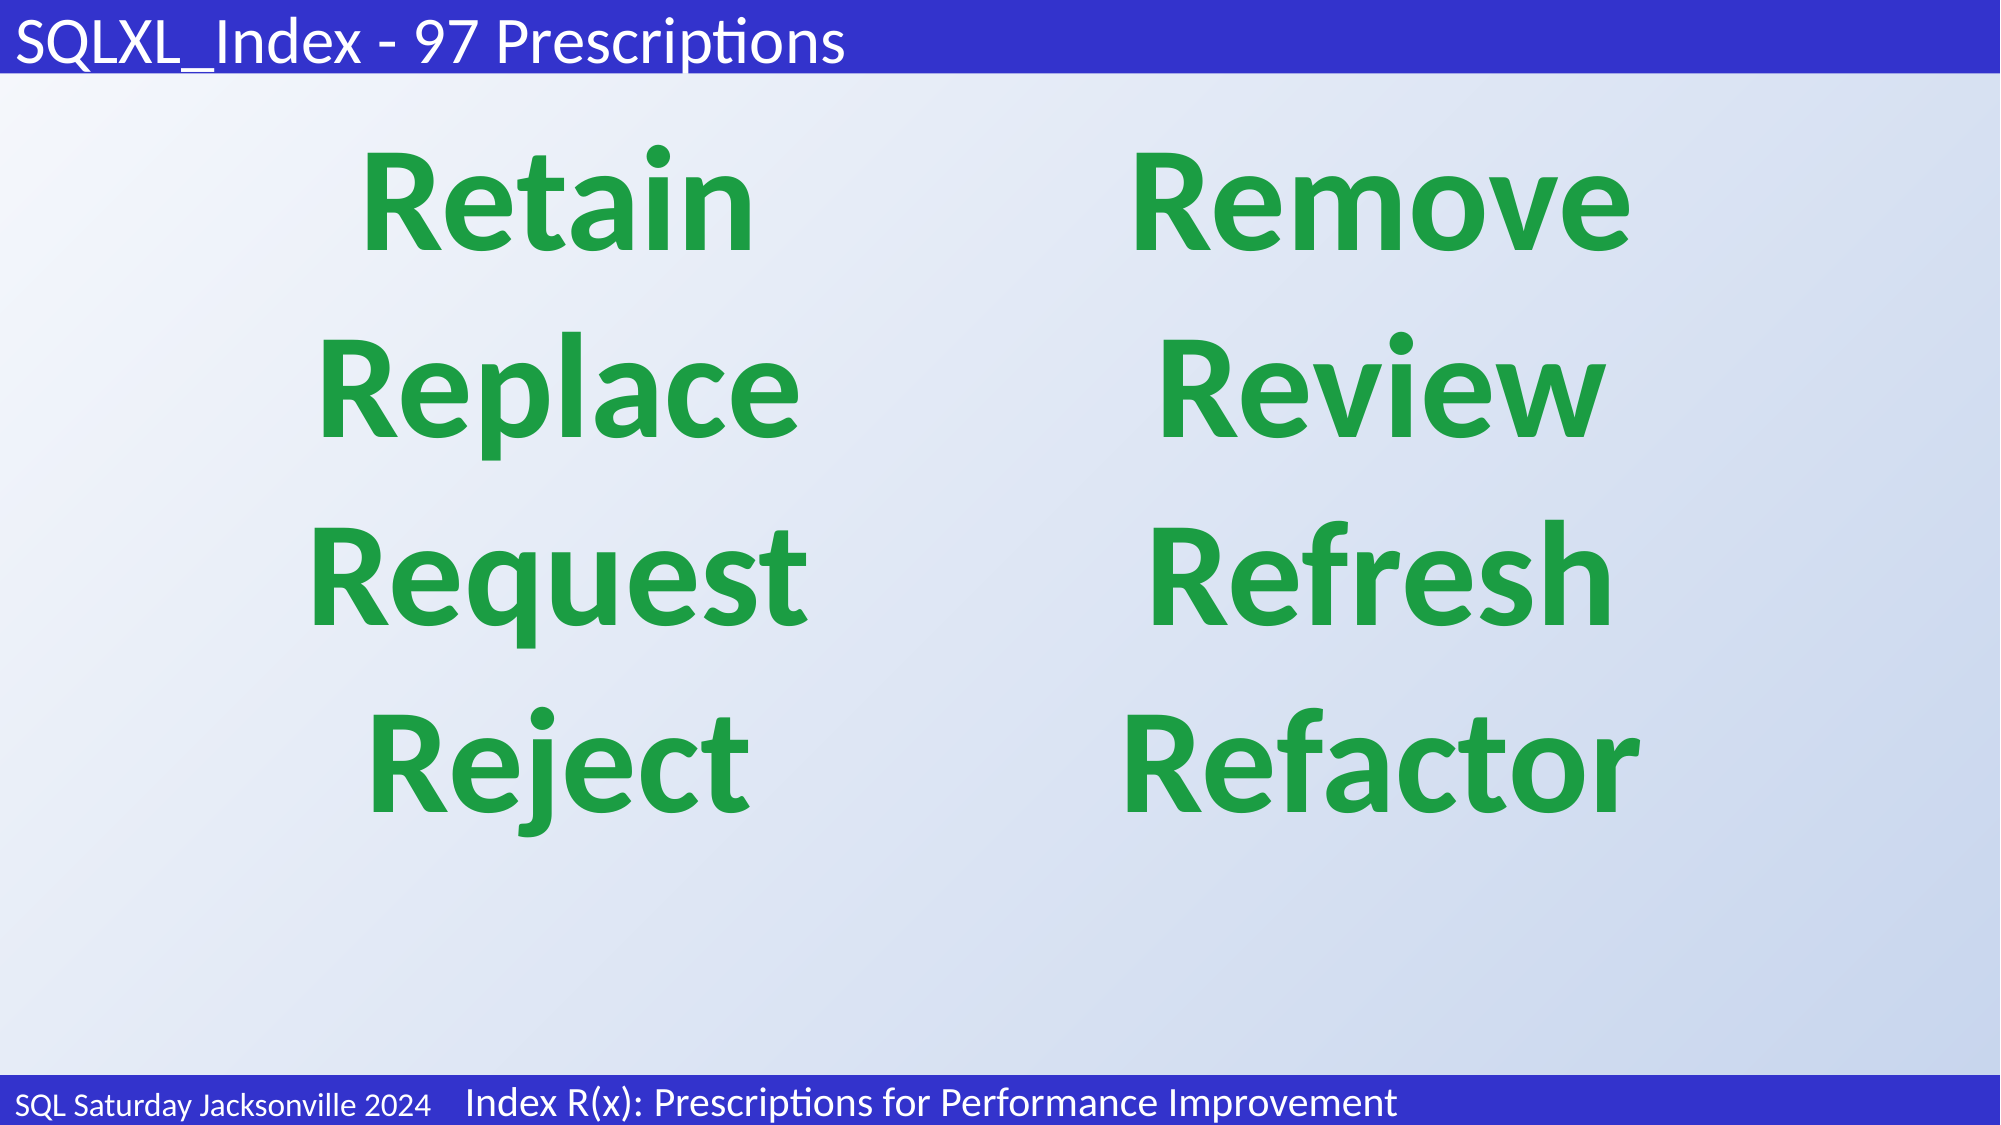

# SQLXL_Index - 97 Prescriptions
| Retain Replace Request Reject | Remove Review Refresh Refactor |
| --- | --- |